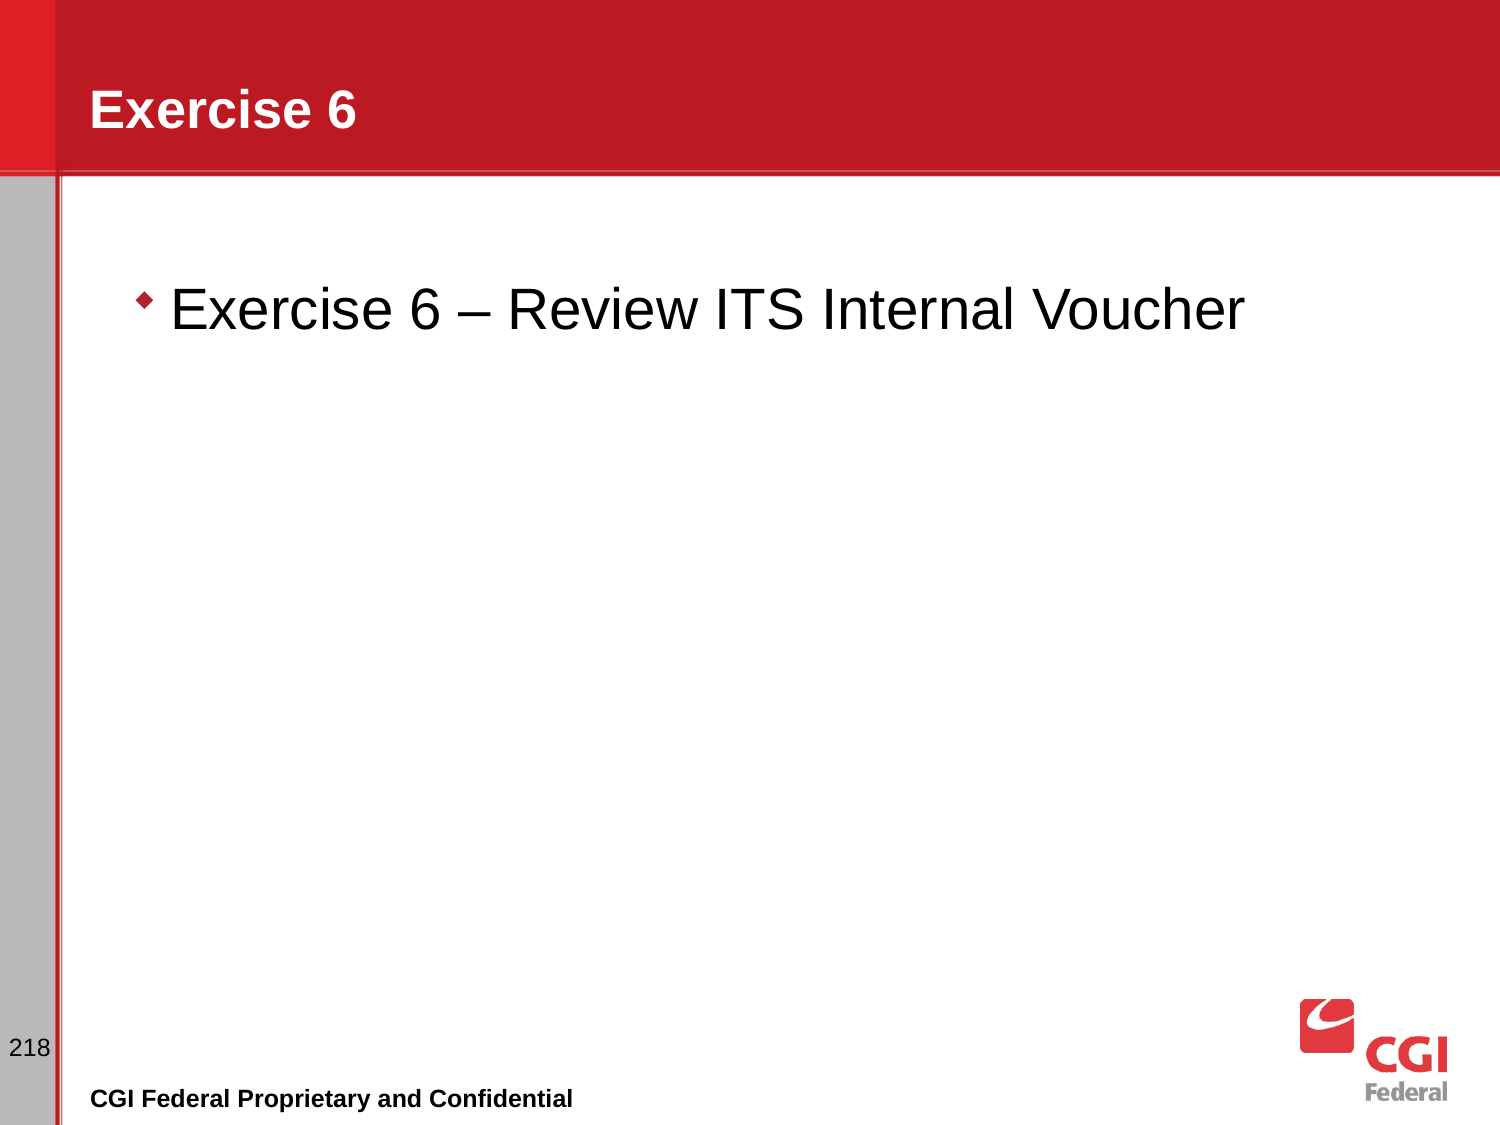

# Exercise 6
Exercise 6 – Review ITS Internal Voucher

218
CGI Federal Proprietary and Confidential